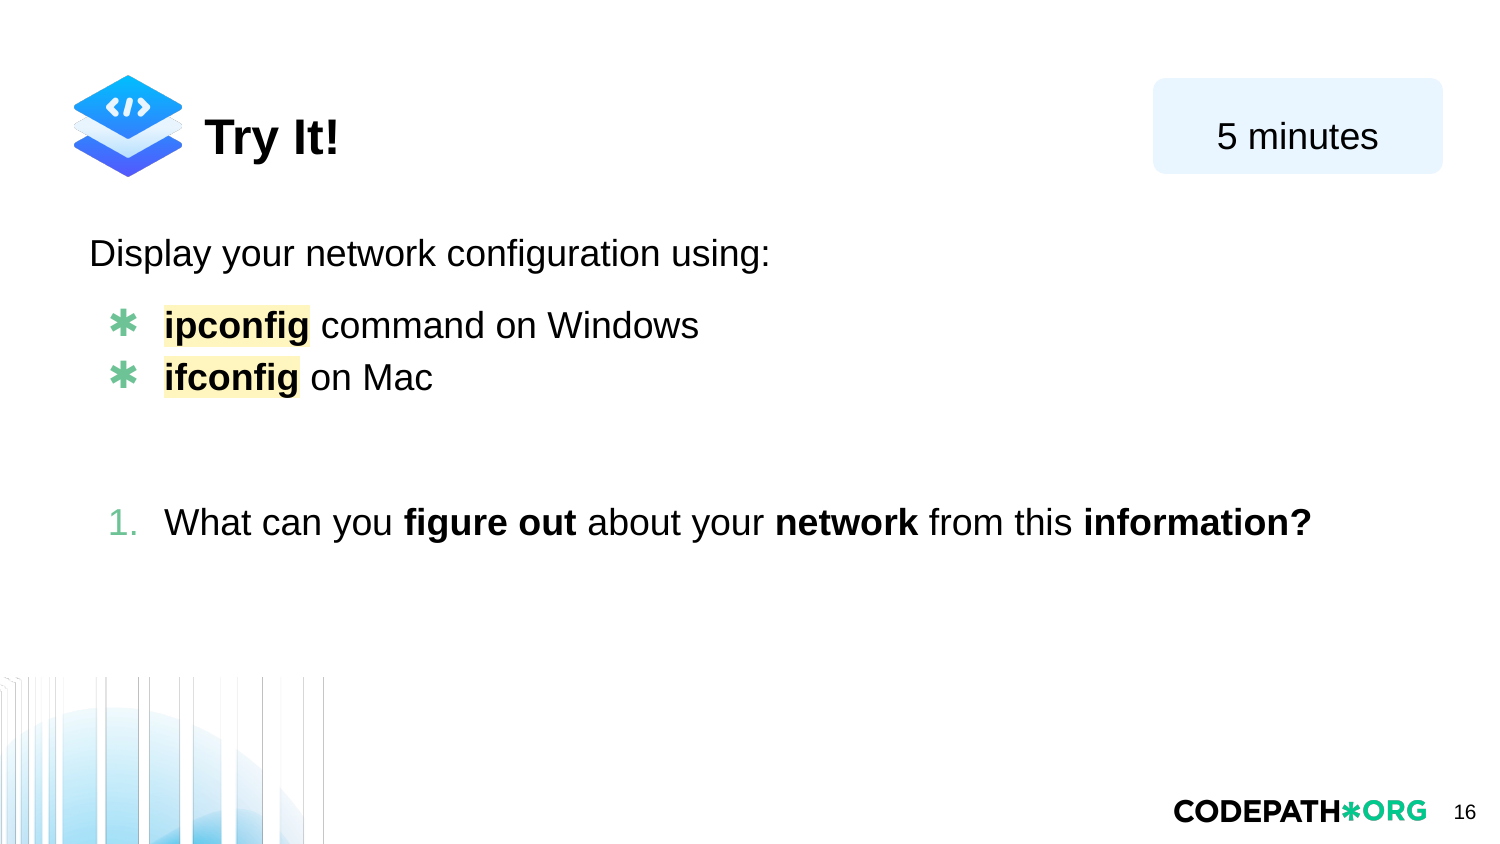

5 minutes
Display your network configuration using:
ipconfig command on Windows
ifconfig on Mac

What can you figure out about your network from this information?
16